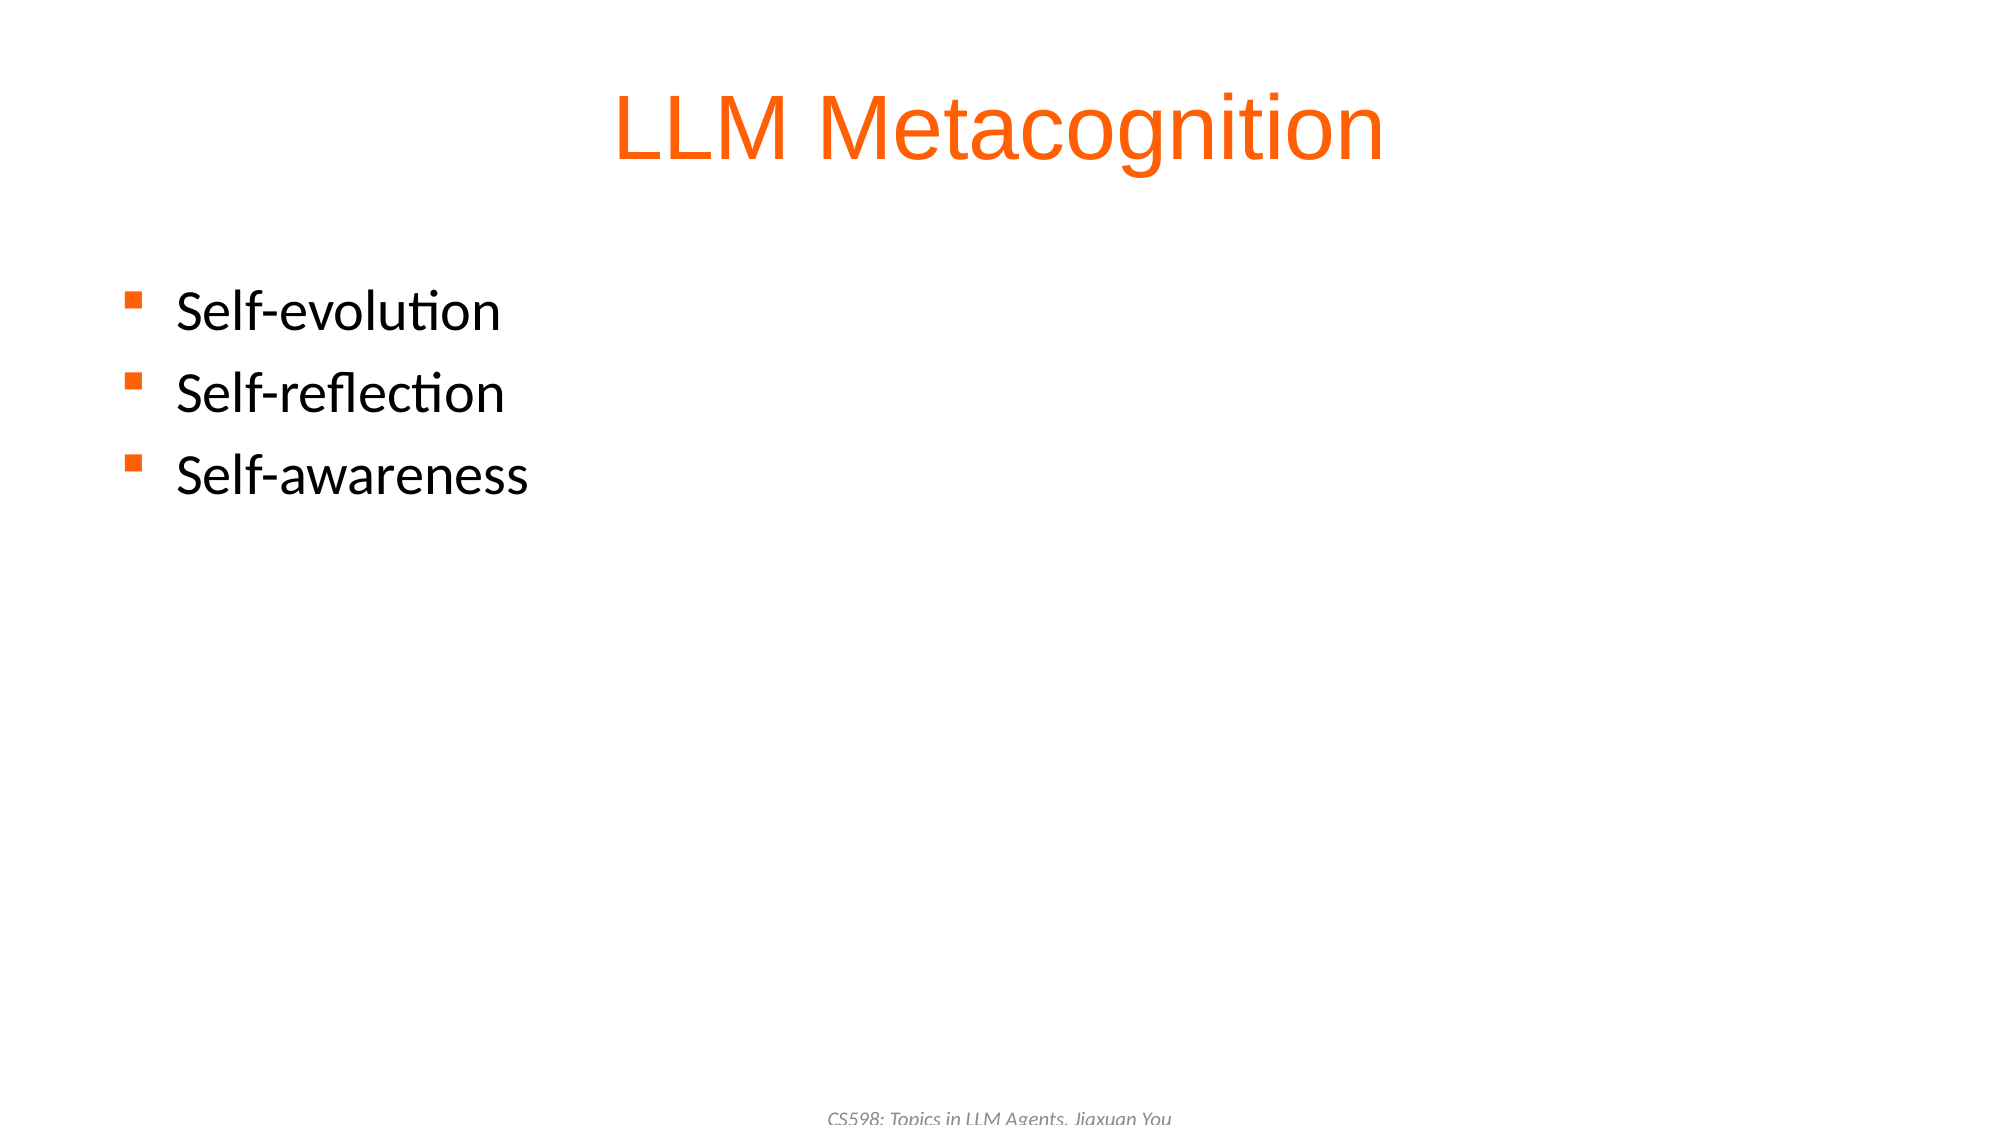

# LLM Metacognition
Self-evolution
Self-reflection
Self-awareness
CS598: Topics in LLM Agents, Jiaxuan You

6